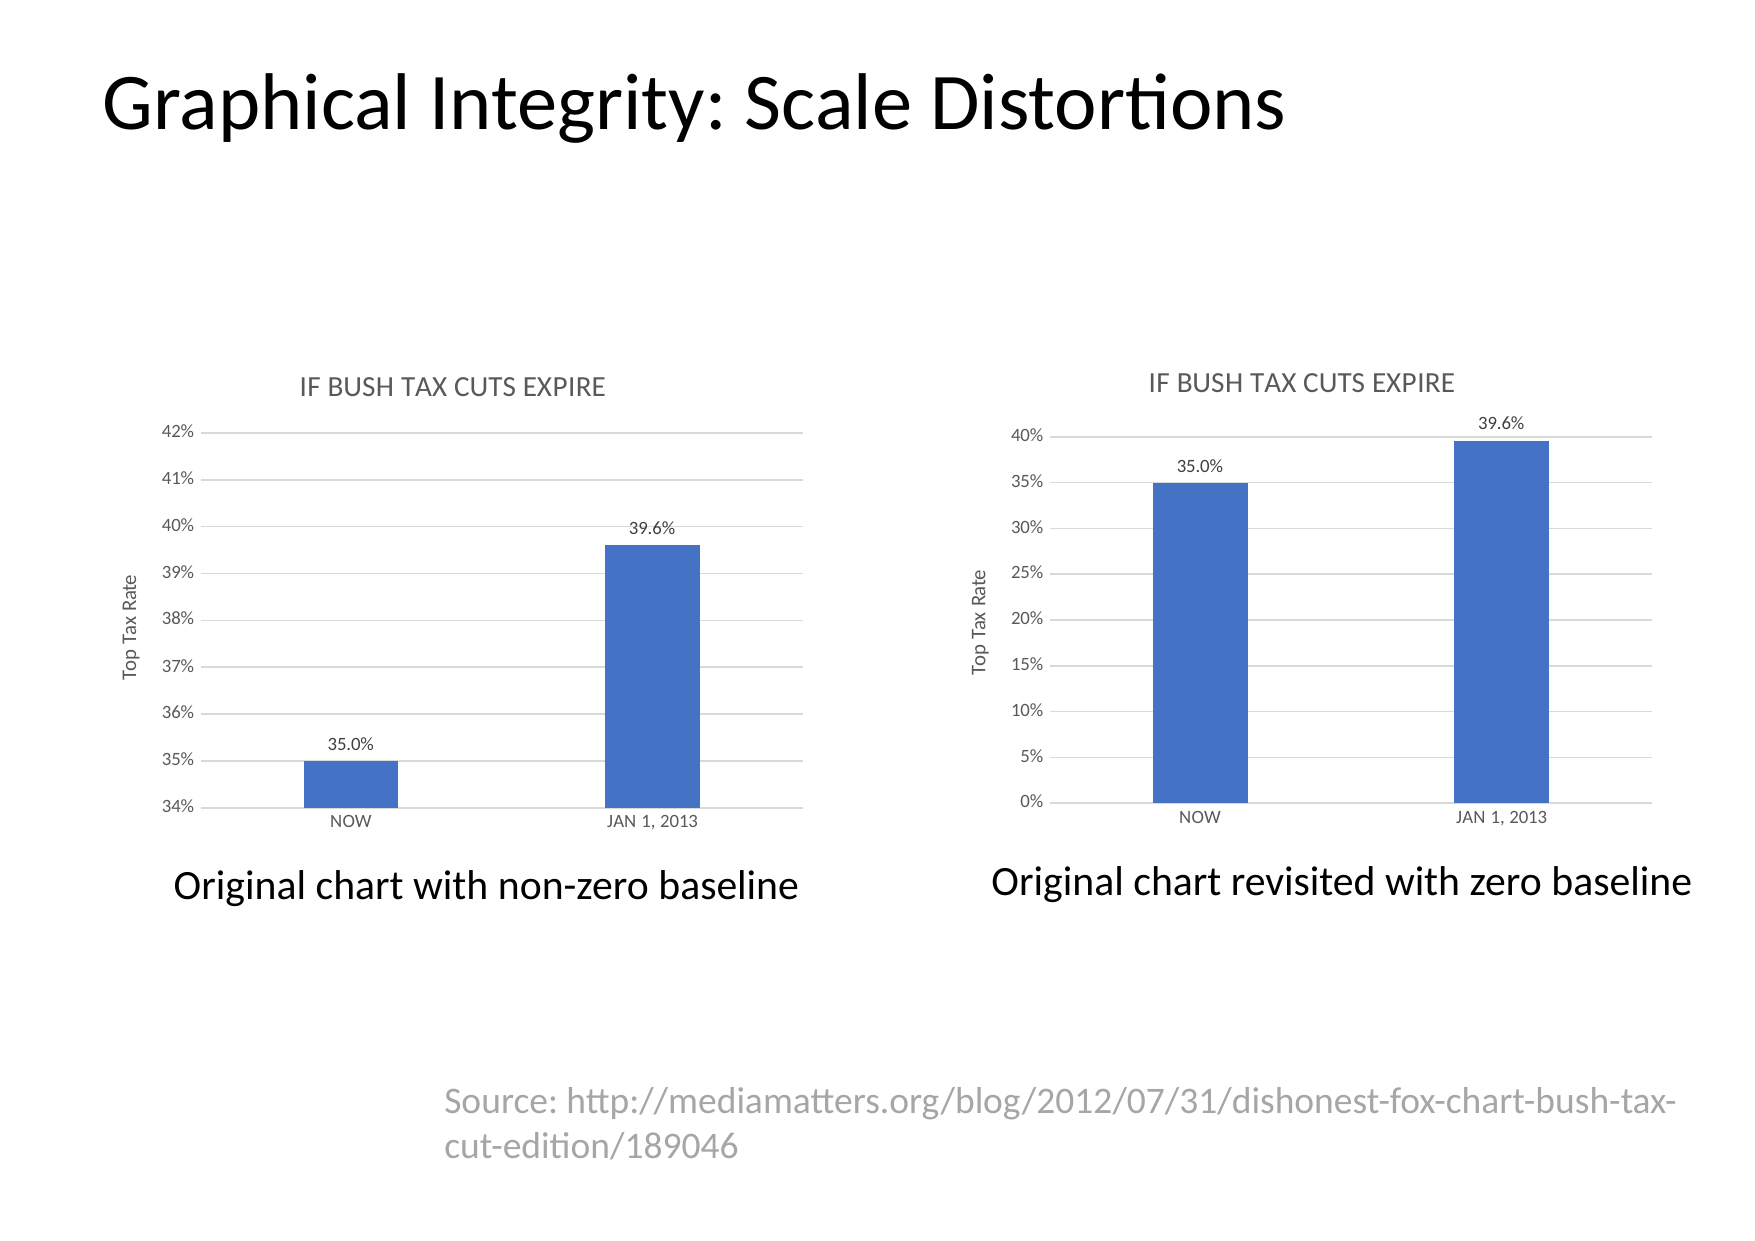

# Graphical Integrity: Scale Distortions

### Chart: IF BUSH TAX CUTS EXPIRE

| Category |  |
|---|---|
| NOW | 0.35 |
| JAN 1, 2013 | 0.396 |

### Chart: IF BUSH TAX CUTS EXPIRE

| Category |  |
|---|---|
| NOW | 0.35 |
| JAN 1, 2013 | 0.396 |
Original chart revisited with zero baseline
Original chart with non-zero baseline
Source: http://mediamatters.org/blog/2012/07/31/dishonest-fox-chart-bush-tax-cut-edition/189046
13